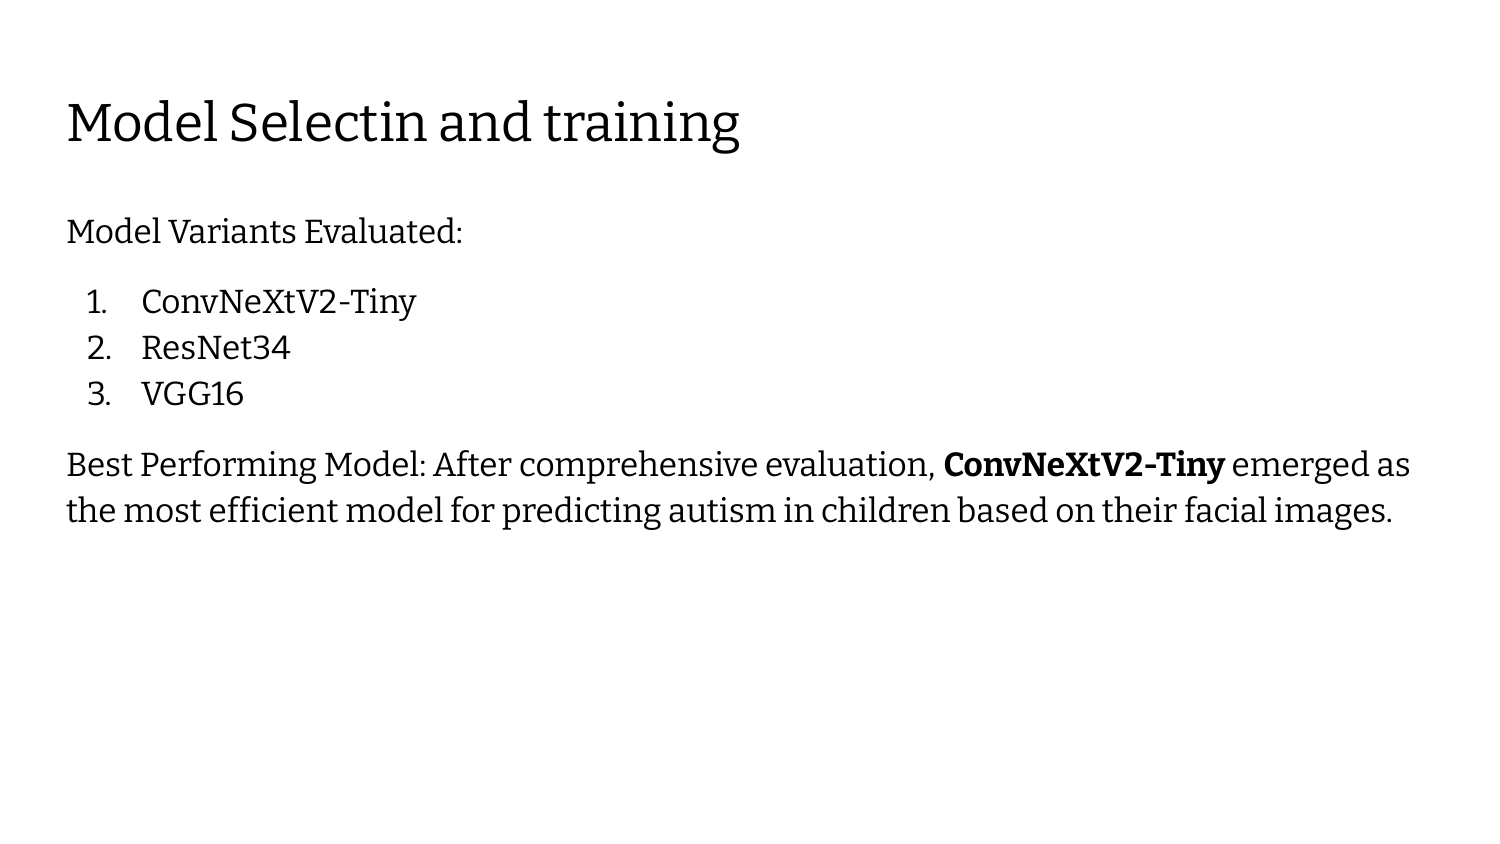

# Model Selectin and training
Model Variants Evaluated:
ConvNeXtV2-Tiny
ResNet34
VGG16
Best Performing Model: After comprehensive evaluation, ConvNeXtV2-Tiny emerged as the most efficient model for predicting autism in children based on their facial images.